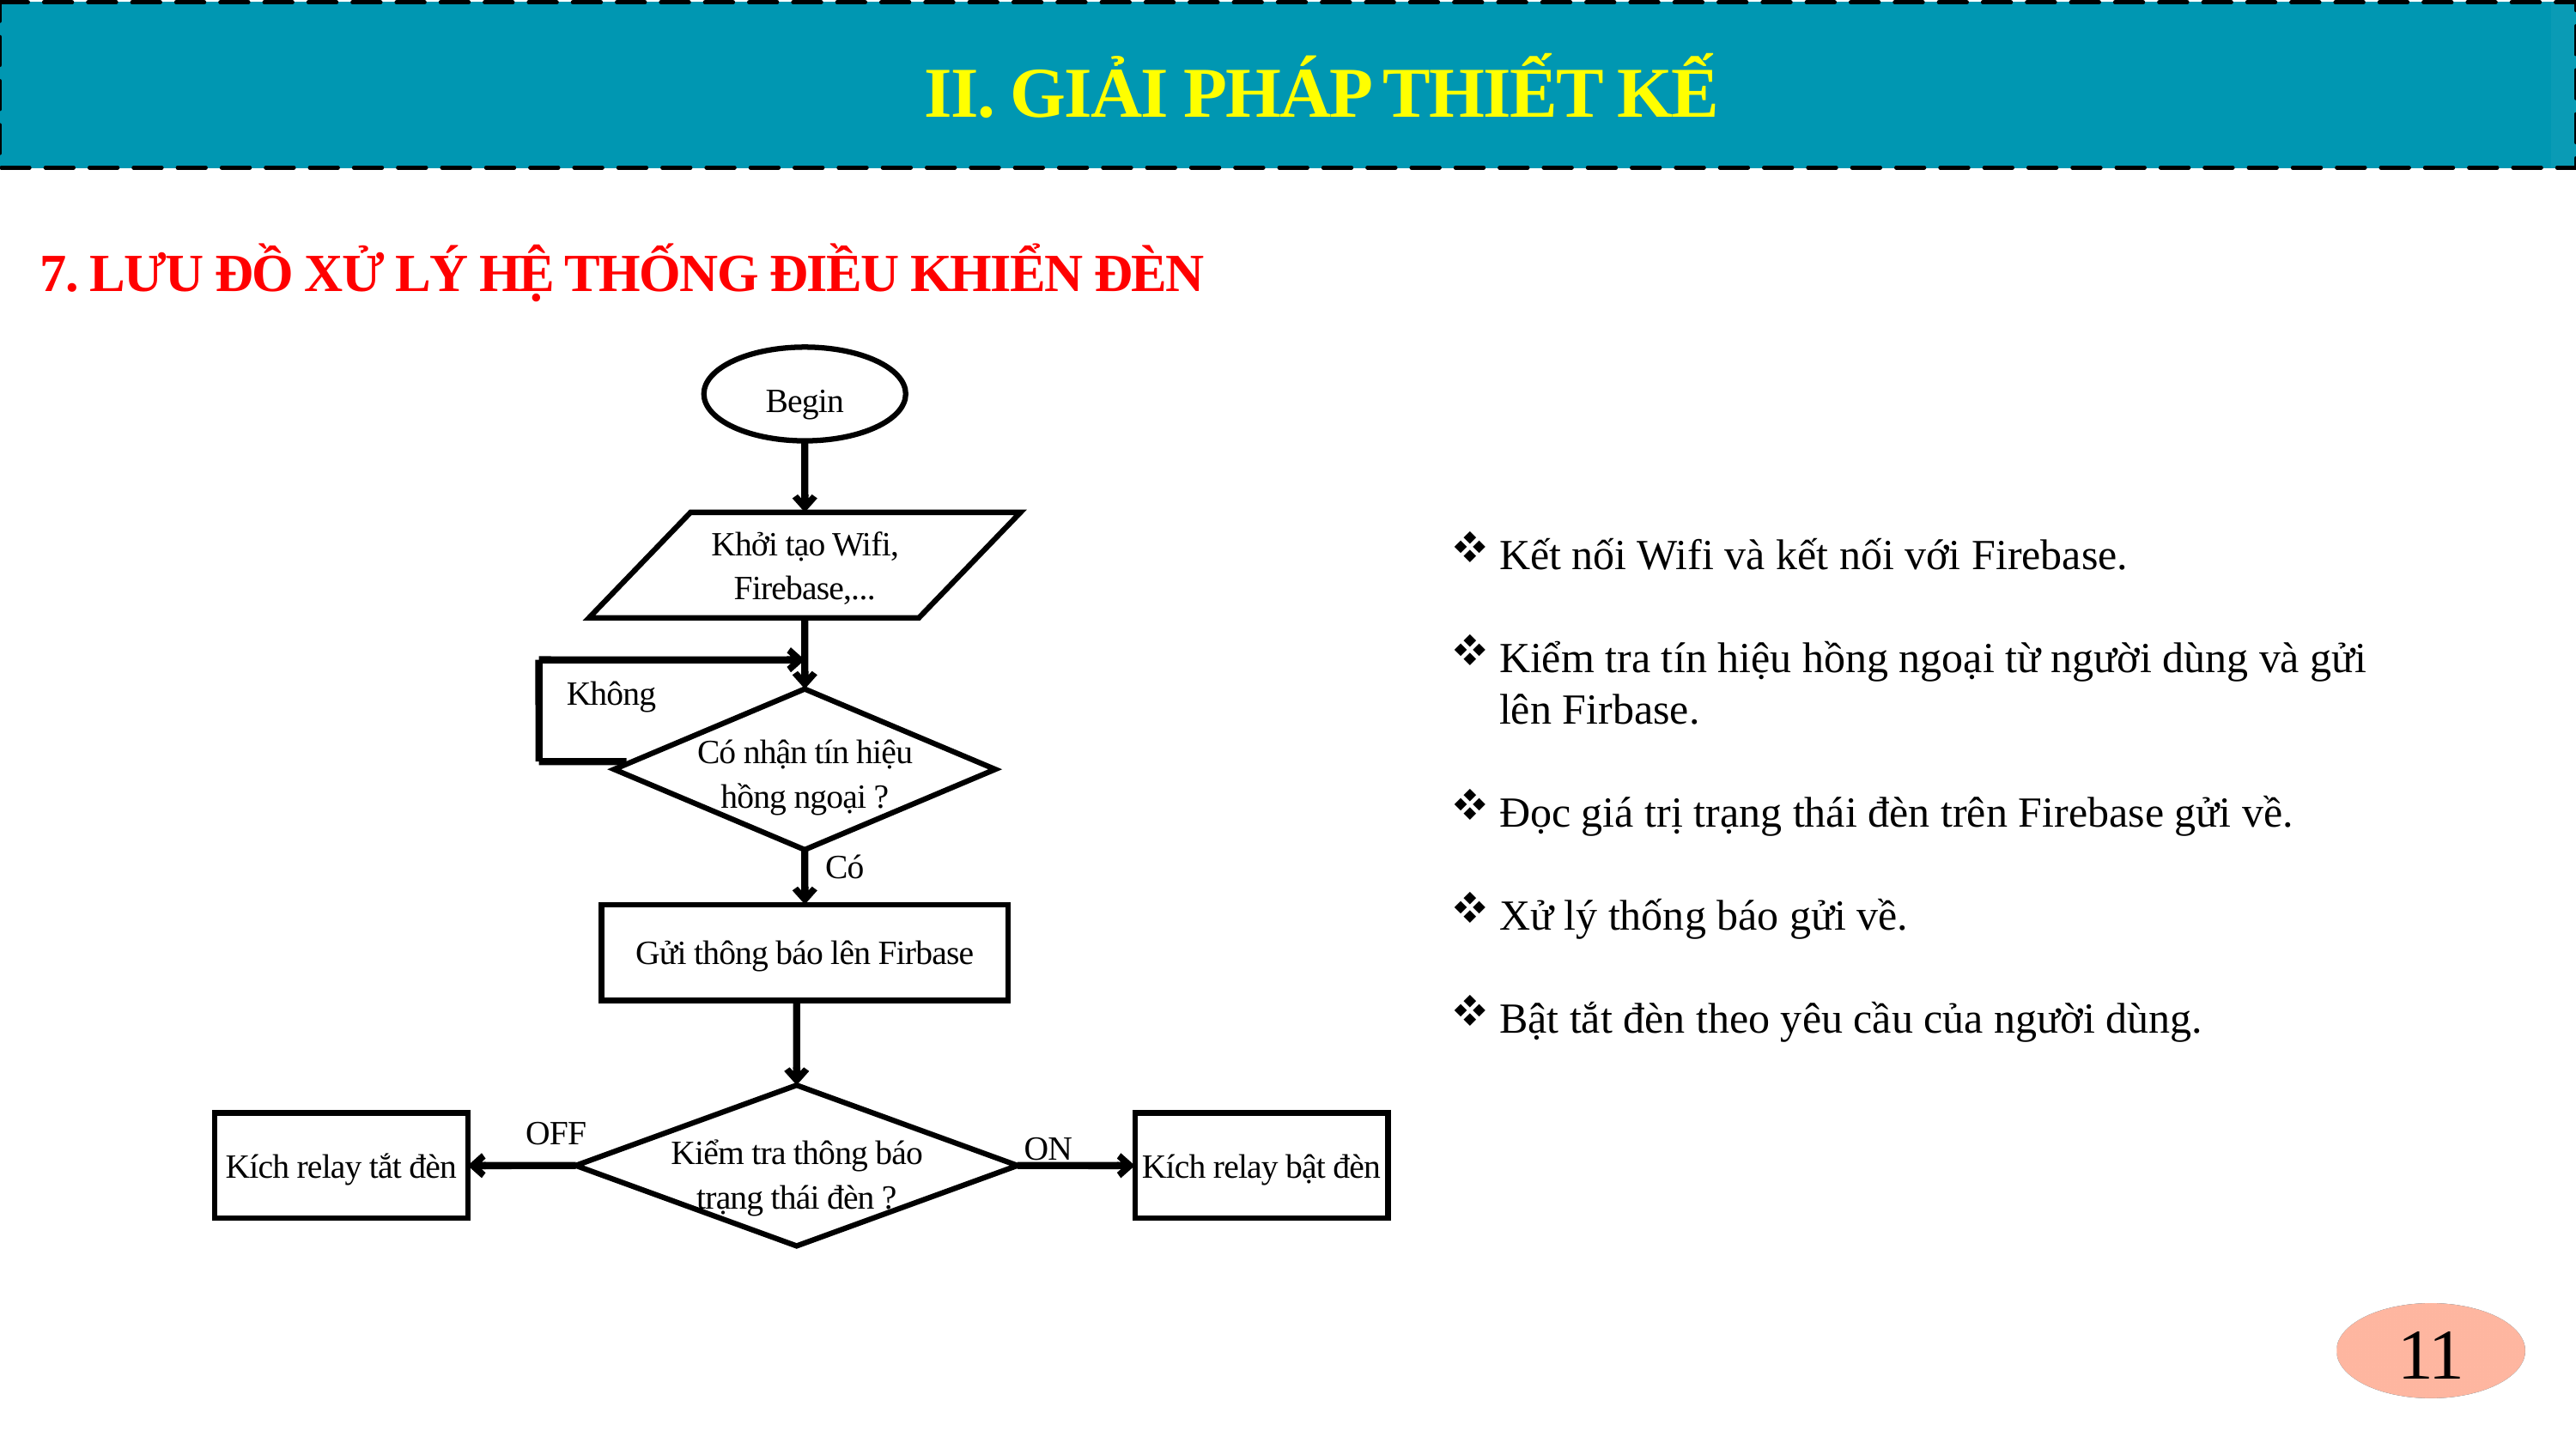

II. GIẢI PHÁP THIẾT KẾ
7. LƯU ĐỒ XỬ LÝ HỆ THỐNG ĐIỀU KHIỂN ĐÈN

Begin

Khởi tạo Wifi, Firebase,...

Không

Có nhận tín hiệu hồng ngoại ?

Có

Gửi thông báo lên Firbase

Kiểm tra thông báo trạng thái đèn ?

Kích relay tắt đèn

Kích relay bật đèn
OFF
ON

Kết nối Wifi và kết nối với Firebase.

Kiểm tra tín hiệu hồng ngoại từ người dùng và gửi lên Firbase.

Đọc giá trị trạng thái đèn trên Firebase gửi về.

Xử lý thống báo gửi về.

Bật tắt đèn theo yêu cầu của người dùng.

11